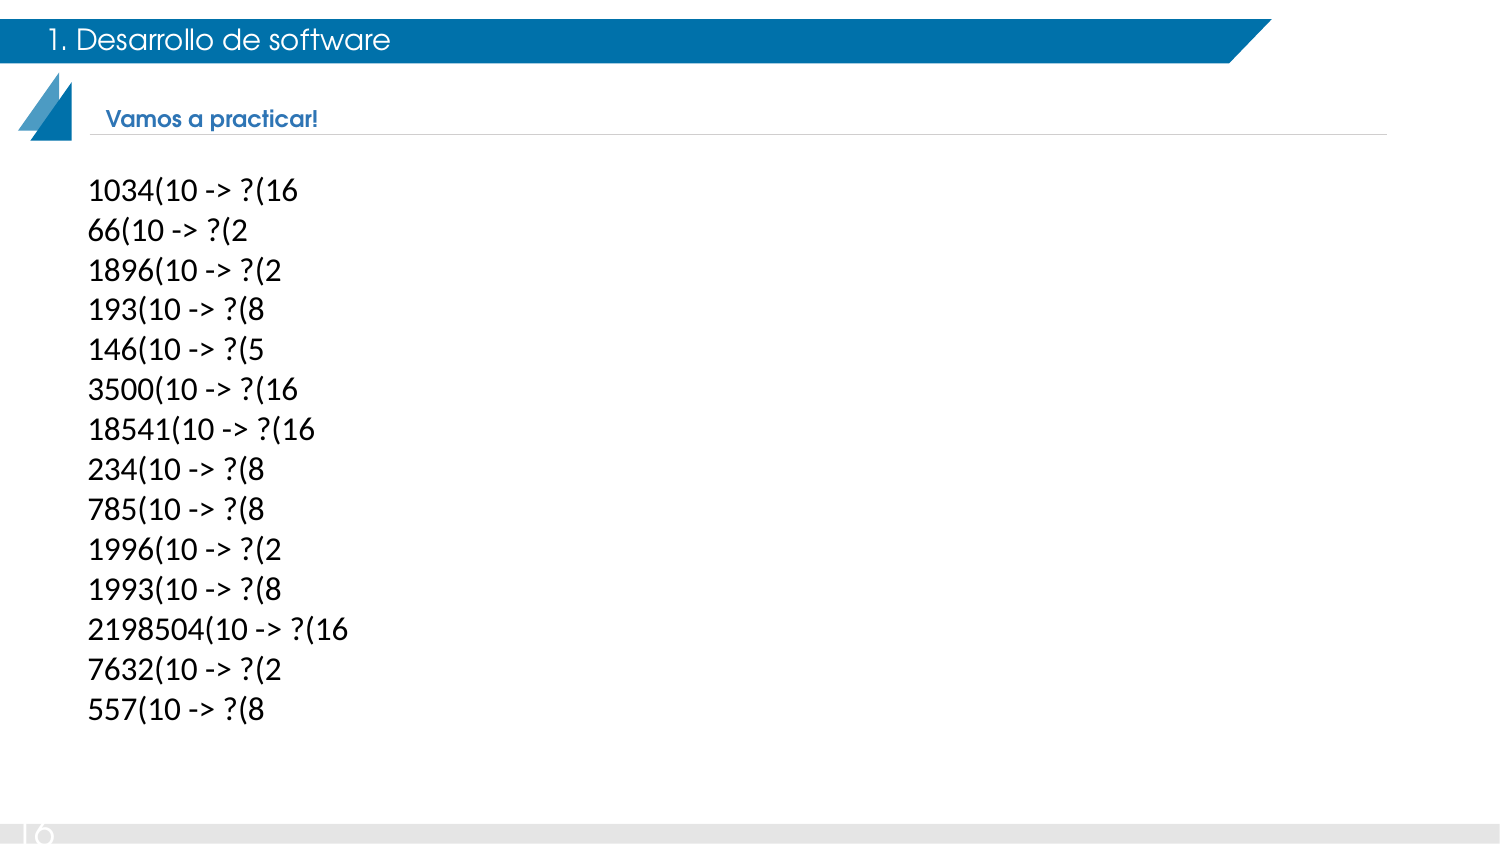

# 1. Desarrollo de software

Vamos a practicar!
1034(10 -> ?(16
66(10 -> ?(2
1896(10 -> ?(2
193(10 -> ?(8
146(10 -> ?(5
3500(10 -> ?(16
18541(10 -> ?(16
234(10 -> ?(8
785(10 -> ?(8
1996(10 -> ?(2
1993(10 -> ?(8
2198504(10 -> ?(16
7632(10 -> ?(2
557(10 -> ?(8

16